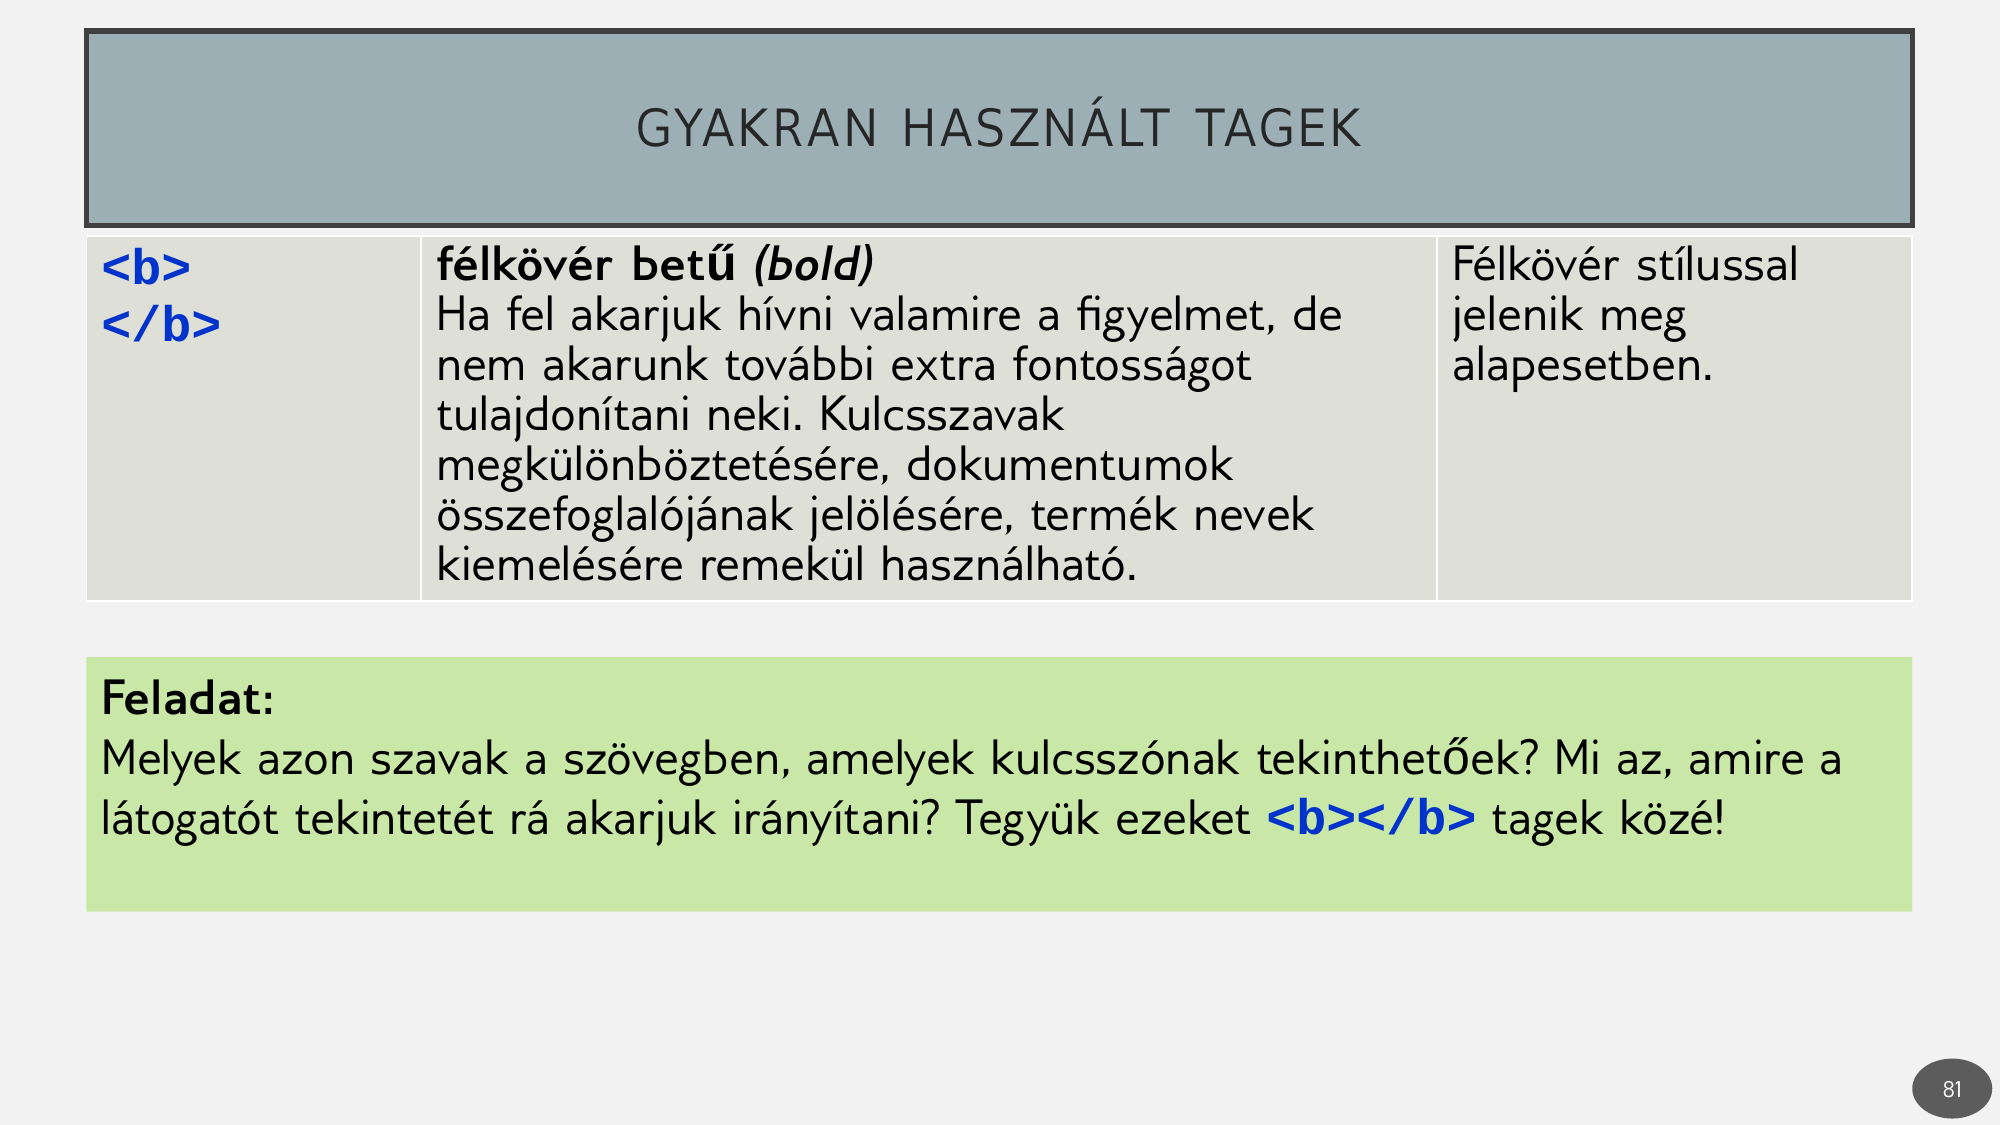

# Gyakran használt tagek
| <b> </b> | félkövér betű (bold) Ha fel akarjuk hívni valamire a figyelmet, de nem akarunk további extra fontosságot tulajdonítani neki. Kulcsszavak megkülönböztetésére, dokumentumok összefoglalójának jelölésére, termék nevek kiemelésére remekül használható. | Félkövér stílussal jelenik meg alapesetben. |
| --- | --- | --- |
Feladat:
Melyek azon szavak a szövegben, amelyek kulcsszónak tekinthetőek? Mi az, amire a látogatót tekintetét rá akarjuk irányítani? Tegyük ezeket <b></b> tagek közé!

81